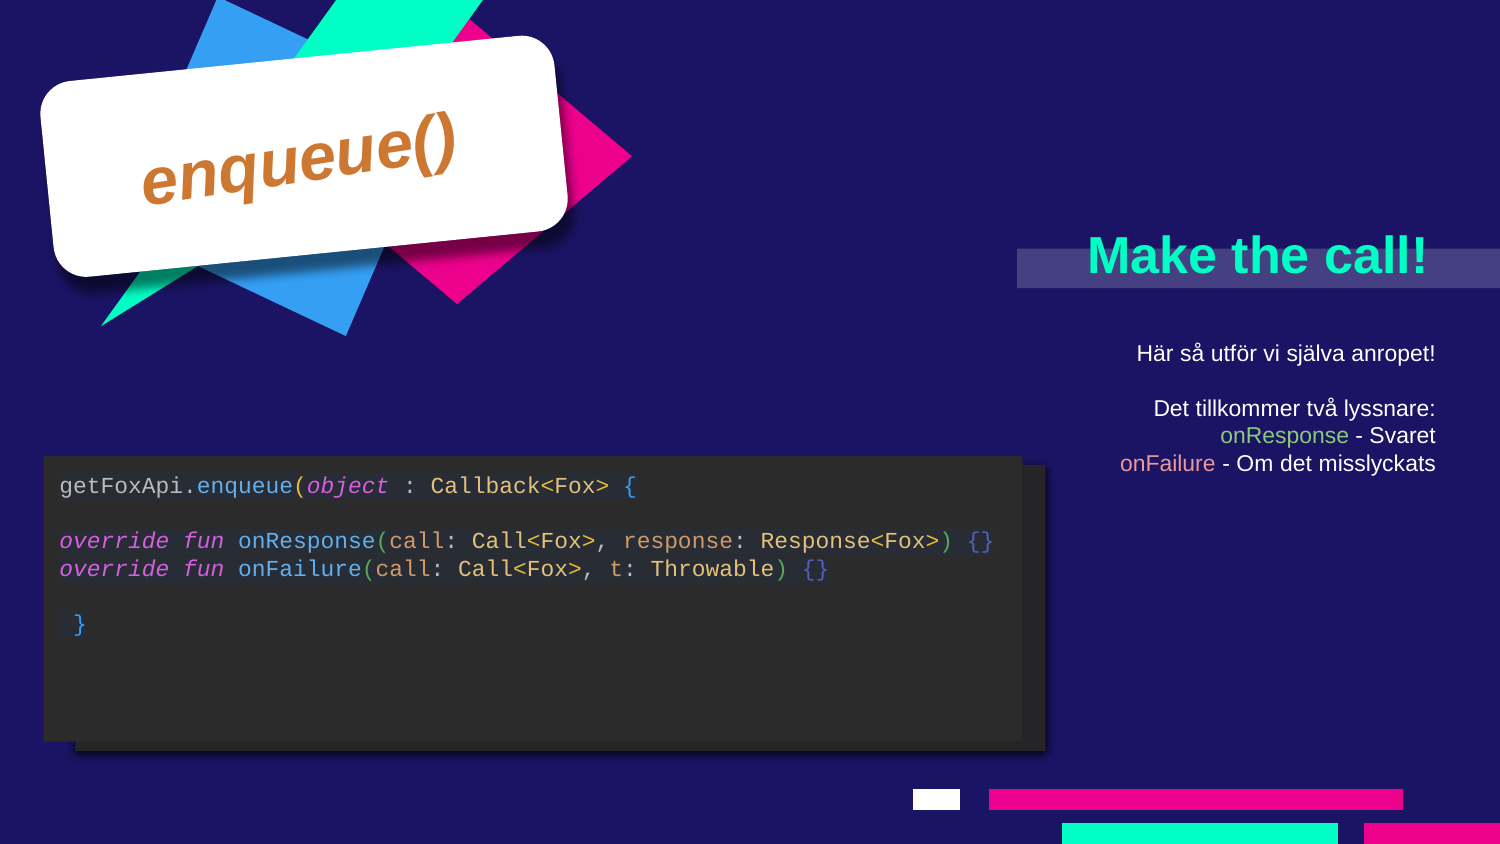

enqueue()
# Make the call!

Här så utför vi själva anropet!

Det tillkommer två lyssnare:
onResponse - Svaret
onFailure - Om det misslyckats

getFoxApi.enqueue(object : Callback<Fox> {

override fun onResponse(call: Call<Fox>, response: Response<Fox>) {}
override fun onFailure(call: Call<Fox>, t: Throwable) {}

 }